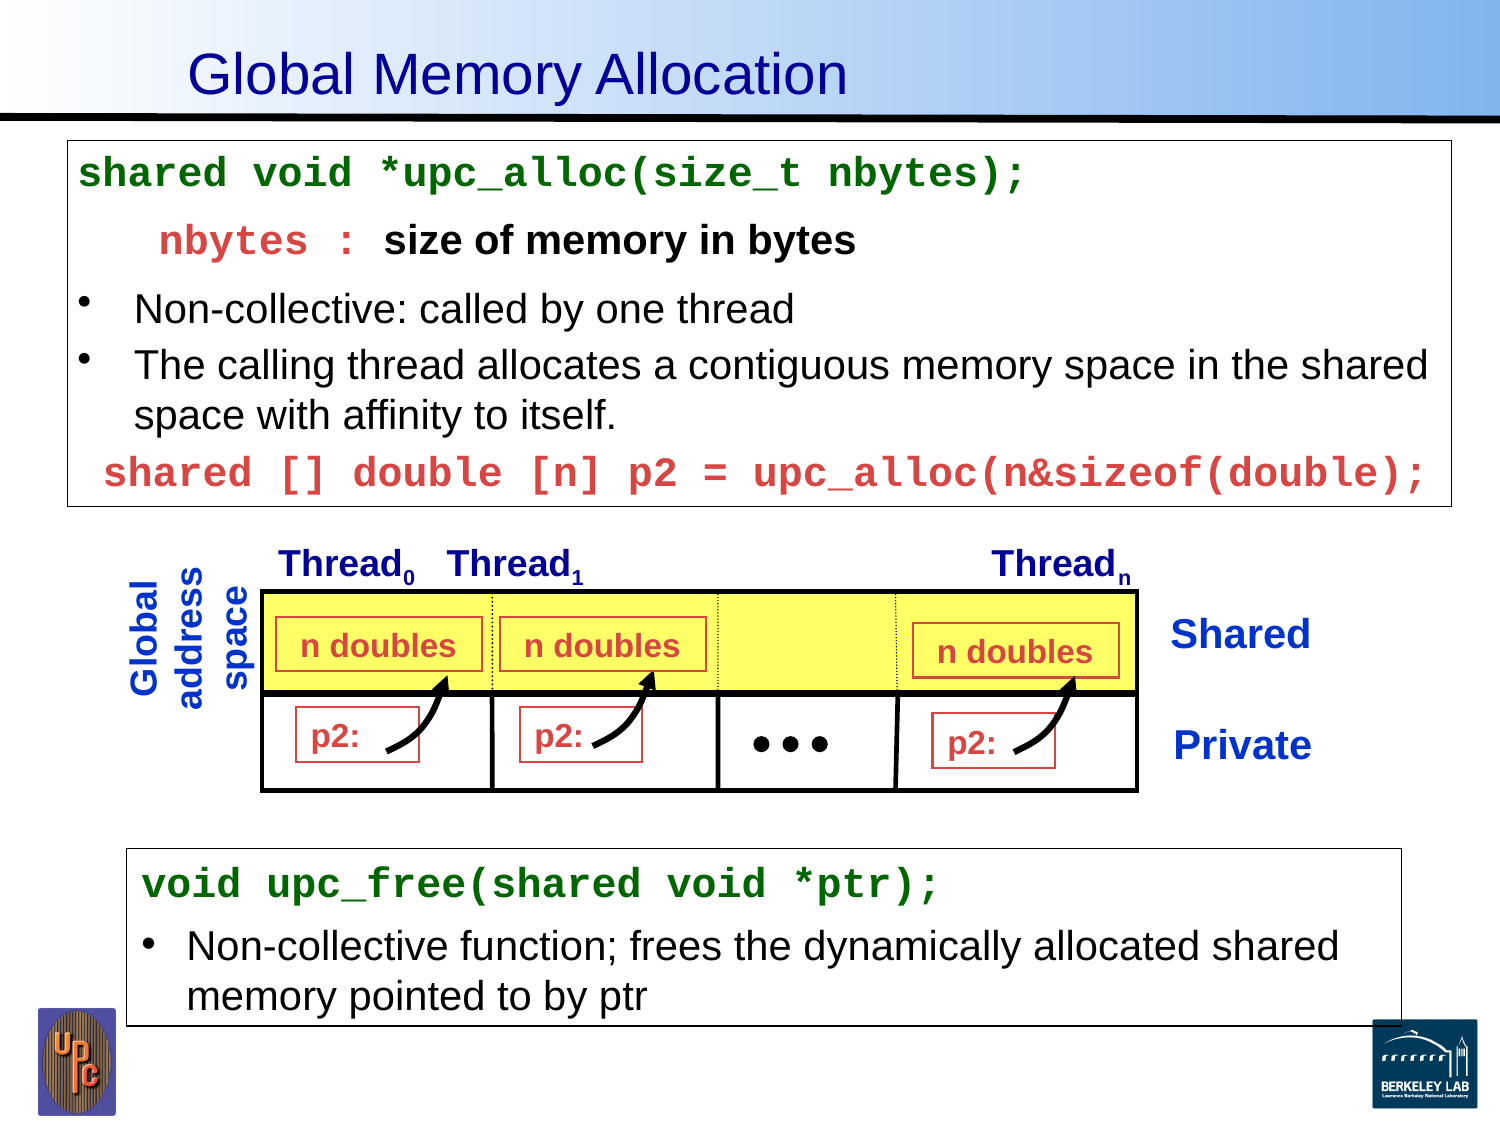

# Global Memory Allocation
shared void *upc_alloc(size_t nbytes);
	 nbytes : size of memory in bytes
Non-collective: called by one thread
The calling thread allocates a contiguous memory space in the shared space with affinity to itself.
 shared [] double [n] p2 = upc_alloc(n&sizeof(double);
Thread0   Thread1                                       Threadn
Global address space

Shared
 n doubles

p2:
 n doubles
 n doubles

p2:

Private
p2:

void upc_free(shared void *ptr);
Non-collective function; frees the dynamically allocated shared memory pointed to by ptr